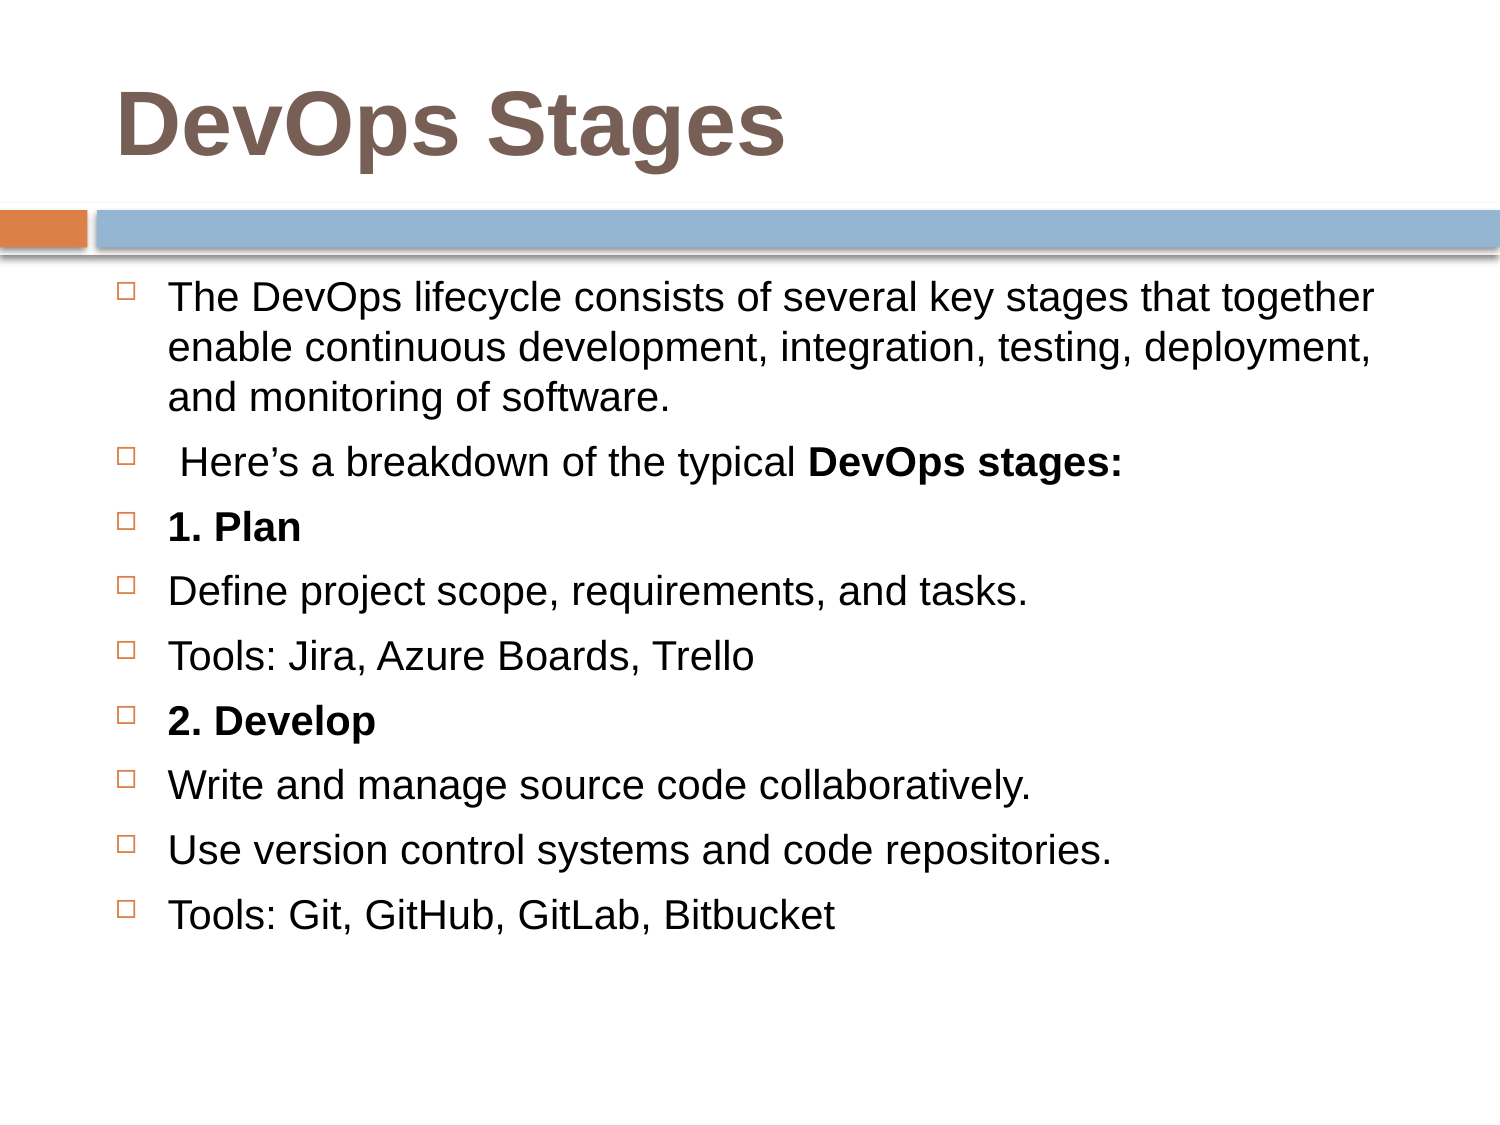

# DevOps Stages
The DevOps lifecycle consists of several key stages that together enable continuous development, integration, testing, deployment, and monitoring of software.
 Here’s a breakdown of the typical DevOps stages:
1. Plan
Define project scope, requirements, and tasks.
Tools: Jira, Azure Boards, Trello
2. Develop
Write and manage source code collaboratively.
Use version control systems and code repositories.
Tools: Git, GitHub, GitLab, Bitbucket